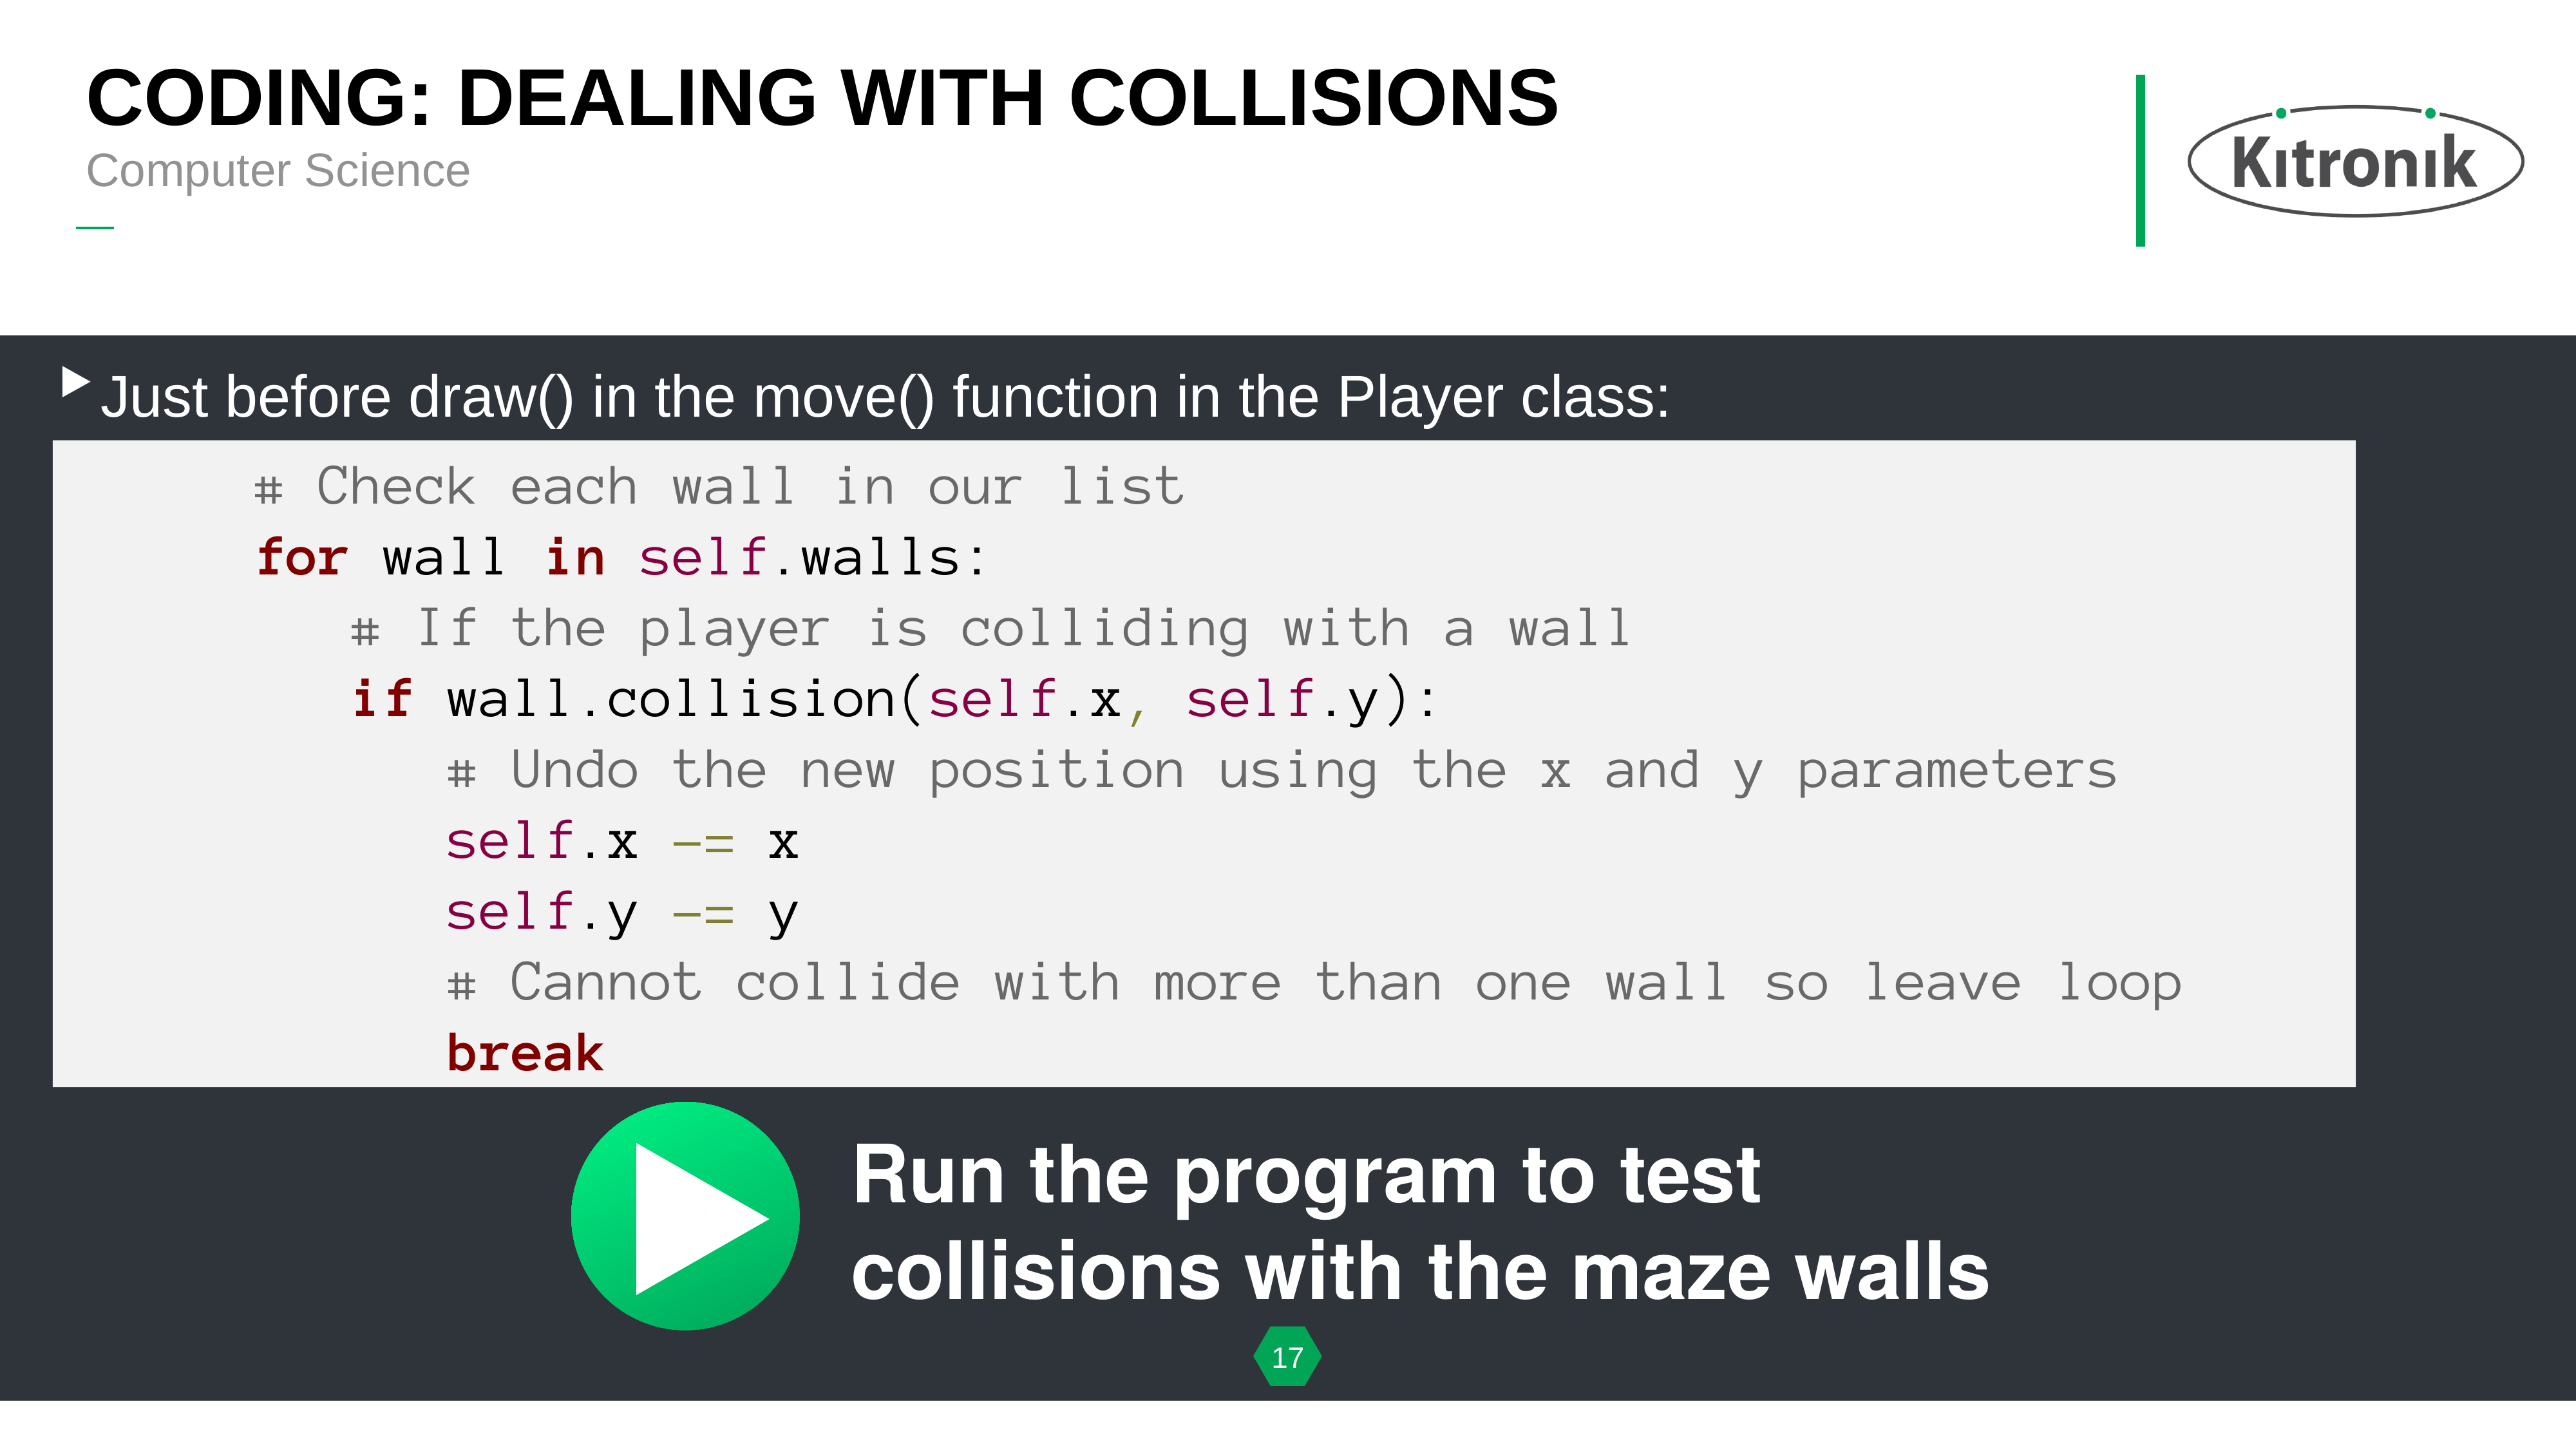

# Coding: dealing with collisions
Computer Science

Just before draw() in the move() function in the Player class:
		# Check each wall in our list
		for wall in self.walls:
			# If the player is colliding with a wall
			if wall.collision(self.x, self.y):
				# Undo the new position using the x and y parameters
				self.x -= x
				self.y -= y
				# Cannot collide with more than one wall so leave loop
				break

Run the program to test collisions with the maze walls

17